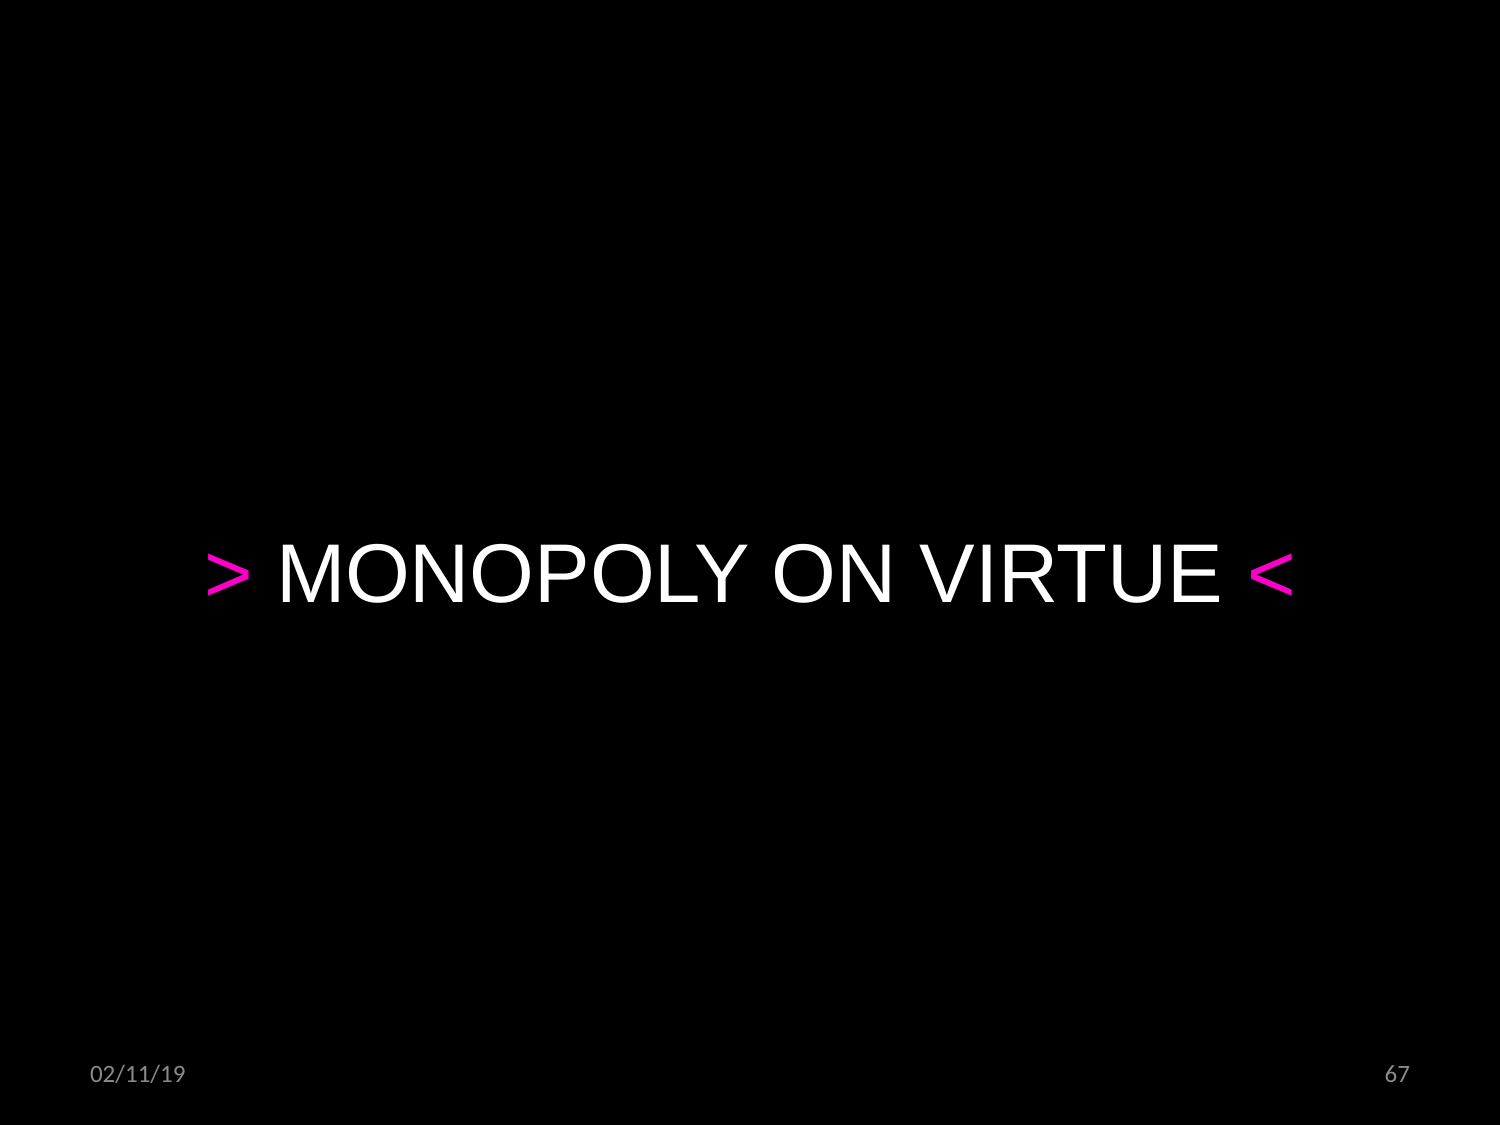

> MONOPOLY ON VIRTUE <
02/11/19
67